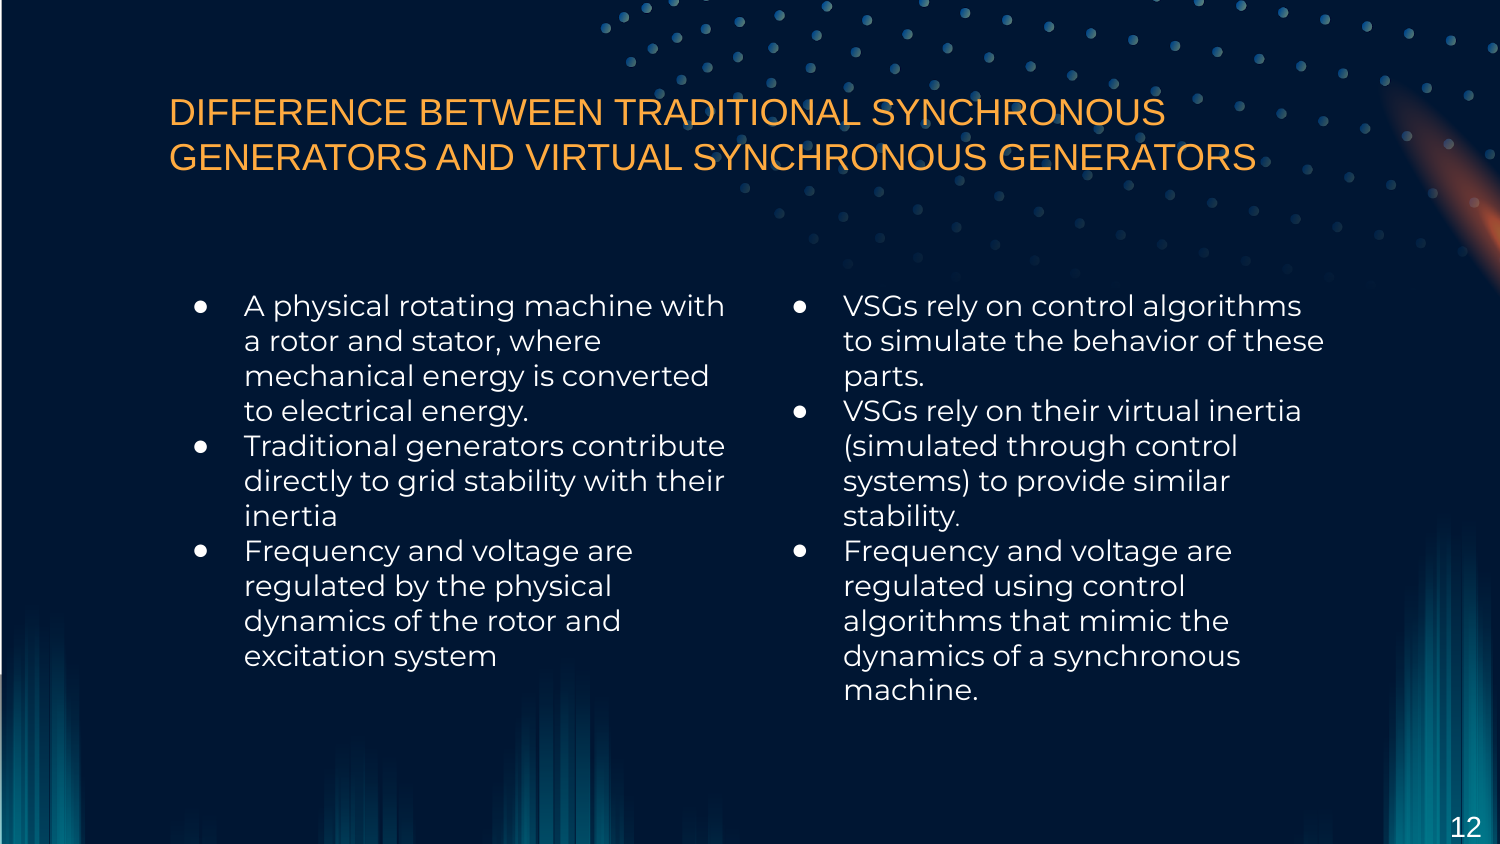

# DIFFERENCE BETWEEN TRADITIONAL SYNCHRONOUS GENERATORS AND VIRTUAL SYNCHRONOUS GENERATORS
A physical rotating machine with a rotor and stator, where mechanical energy is converted to electrical energy.
Traditional generators contribute directly to grid stability with their inertia
Frequency and voltage are regulated by the physical dynamics of the rotor and excitation system

VSGs rely on control algorithms to simulate the behavior of these parts.
VSGs rely on their virtual inertia (simulated through control systems) to provide similar stability.
Frequency and voltage are regulated using control algorithms that mimic the dynamics of a synchronous machine.
12